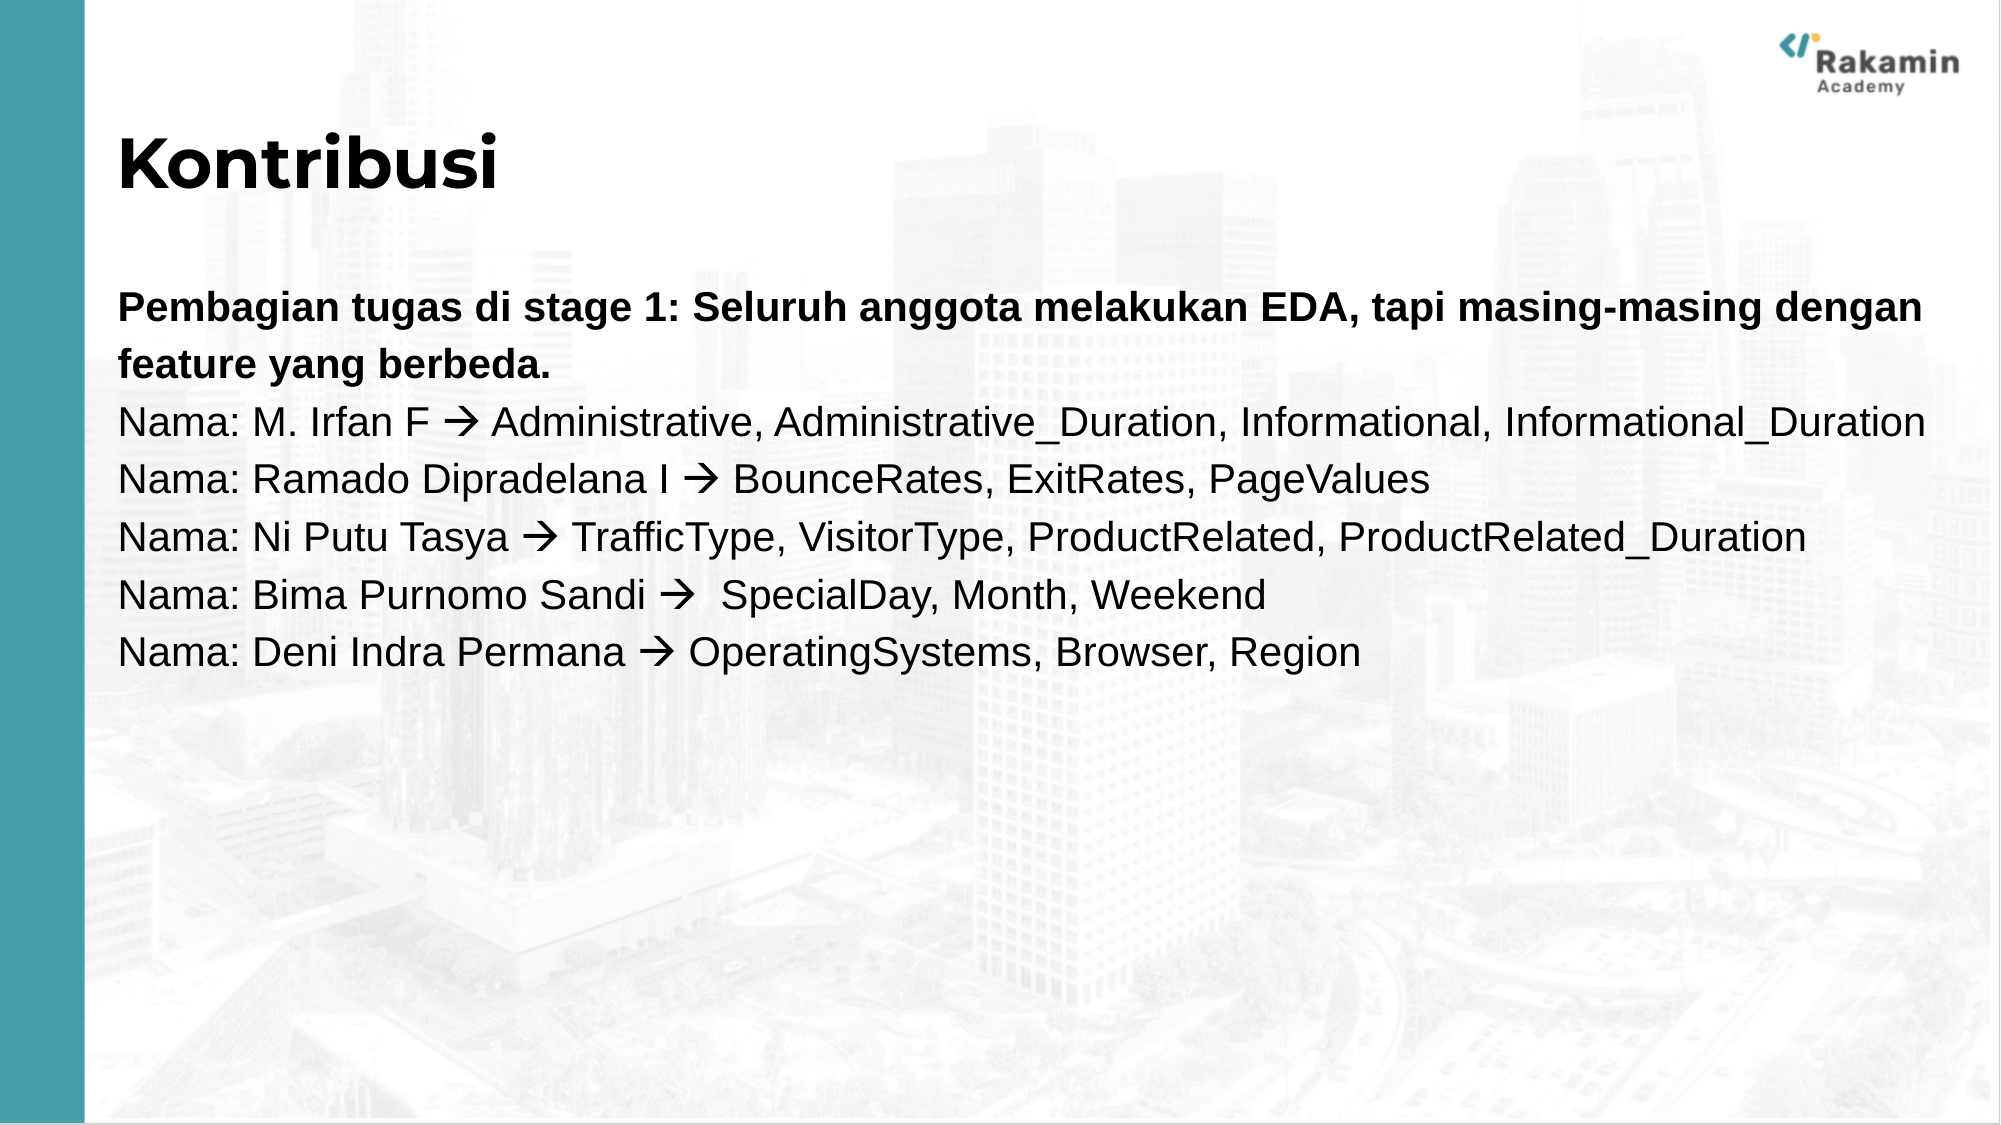

# Kontribusi
Pembagian tugas di stage 1: Seluruh anggota melakukan EDA, tapi masing-masing dengan feature yang berbeda.
Nama: M. Irfan F 🡪 Administrative, Administrative_Duration, Informational, Informational_Duration
Nama: Ramado Dipradelana I 🡪 BounceRates, ExitRates, PageValues
Nama: Ni Putu Tasya 🡪 TrafficType, VisitorType, ProductRelated, ProductRelated_Duration
Nama: Bima Purnomo Sandi 🡪  SpecialDay, Month, Weekend
Nama: Deni Indra Permana 🡪 OperatingSystems, Browser, Region